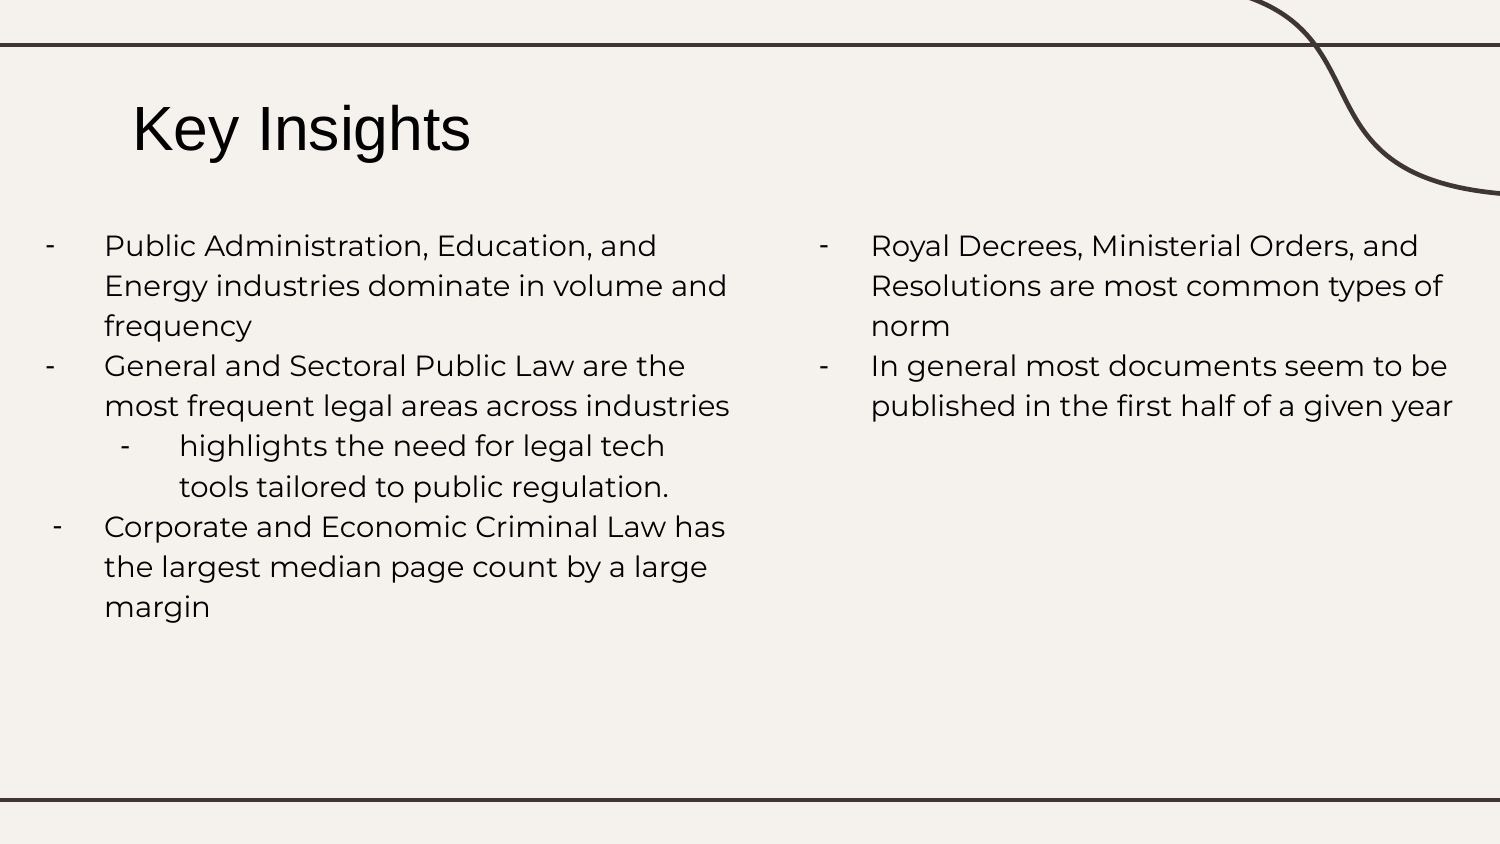

# Key Insights
Public Administration, Education, and Energy industries dominate in volume and frequency
General and Sectoral Public Law are the most frequent legal areas across industries
highlights the need for legal tech tools tailored to public regulation.
Corporate and Economic Criminal Law has the largest median page count by a large margin

Royal Decrees, Ministerial Orders, and Resolutions are most common types of norm
In general most documents seem to be published in the first half of a given year